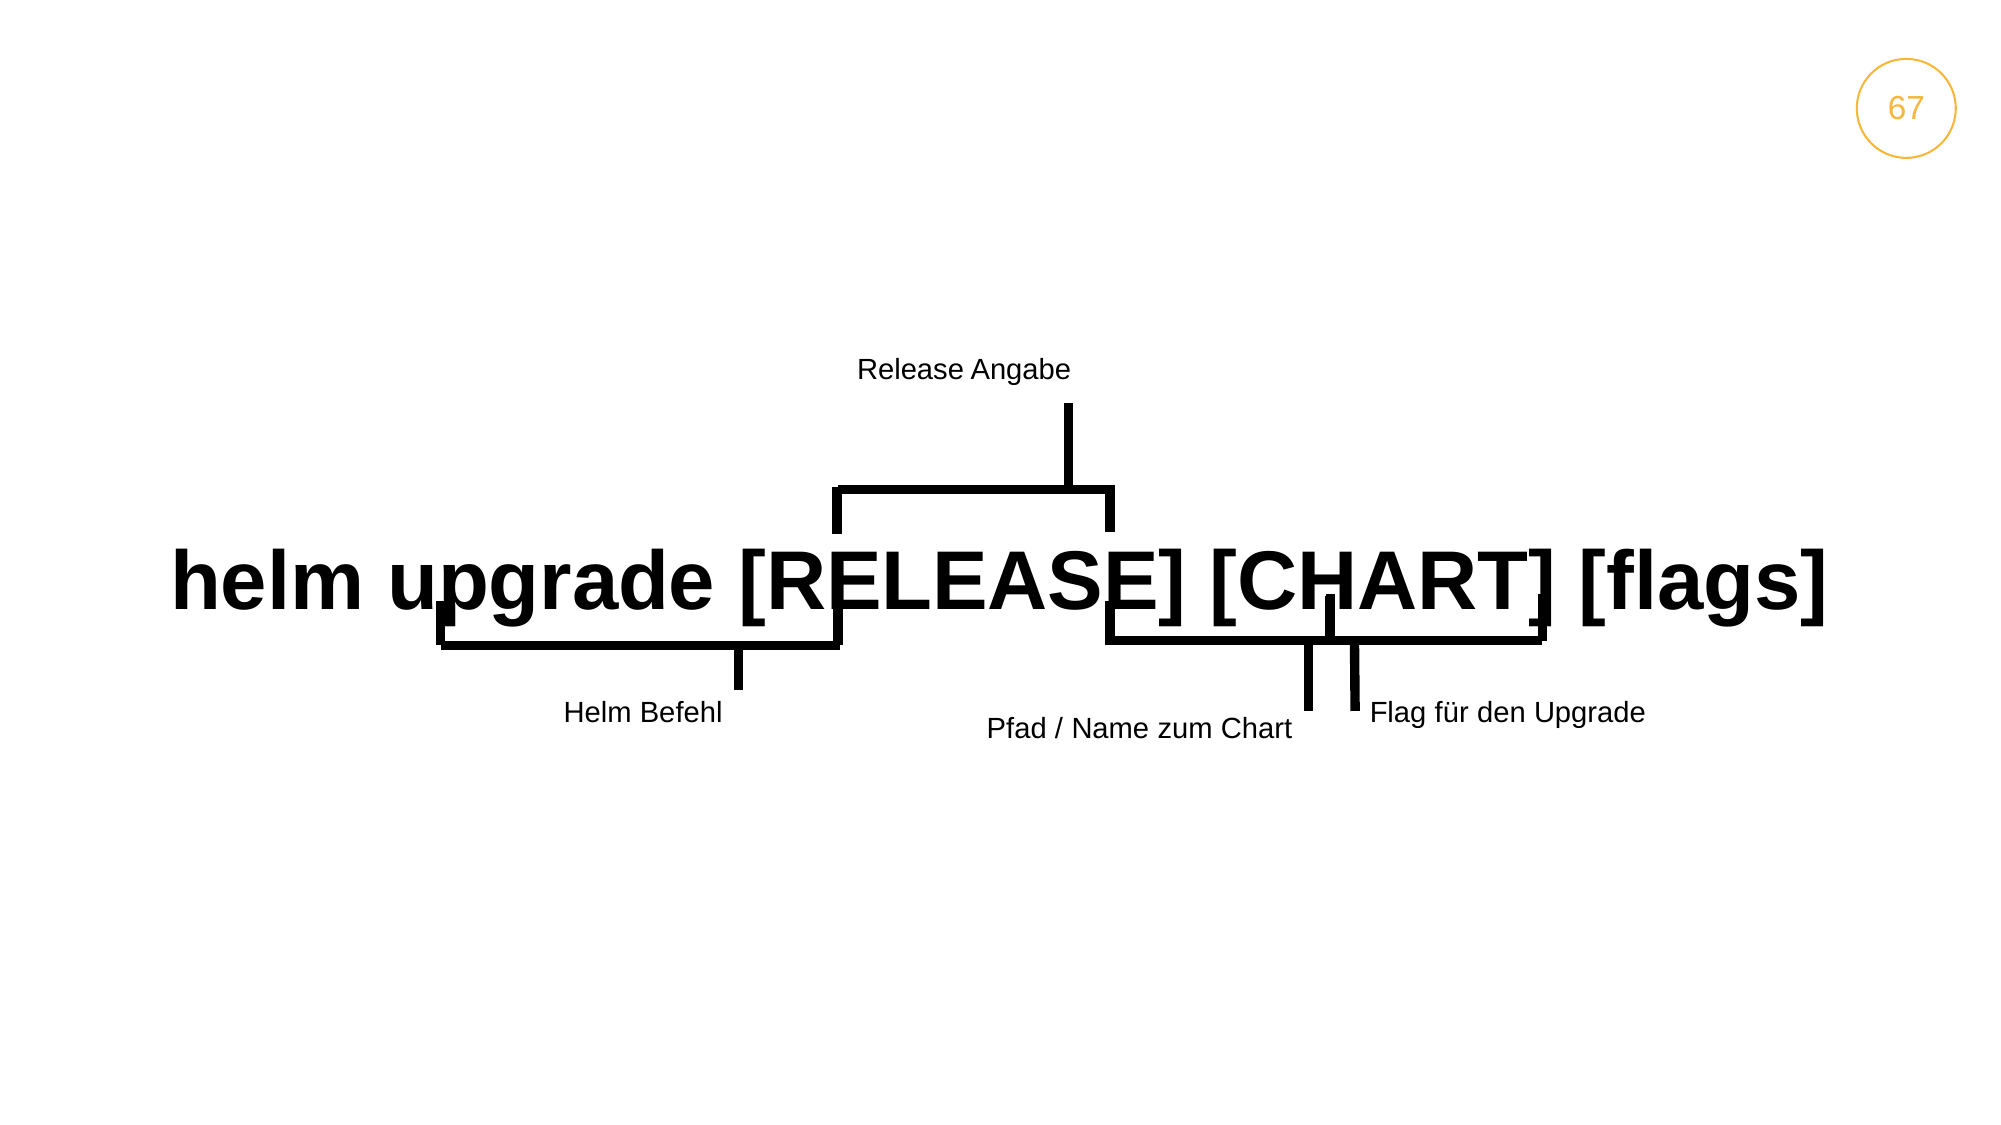

67
38
Release Angabe
helm upgrade [RELEASE] [CHART] [flags]
Helm Befehl
Flag für den Upgrade
Pfad / Name zum Chart